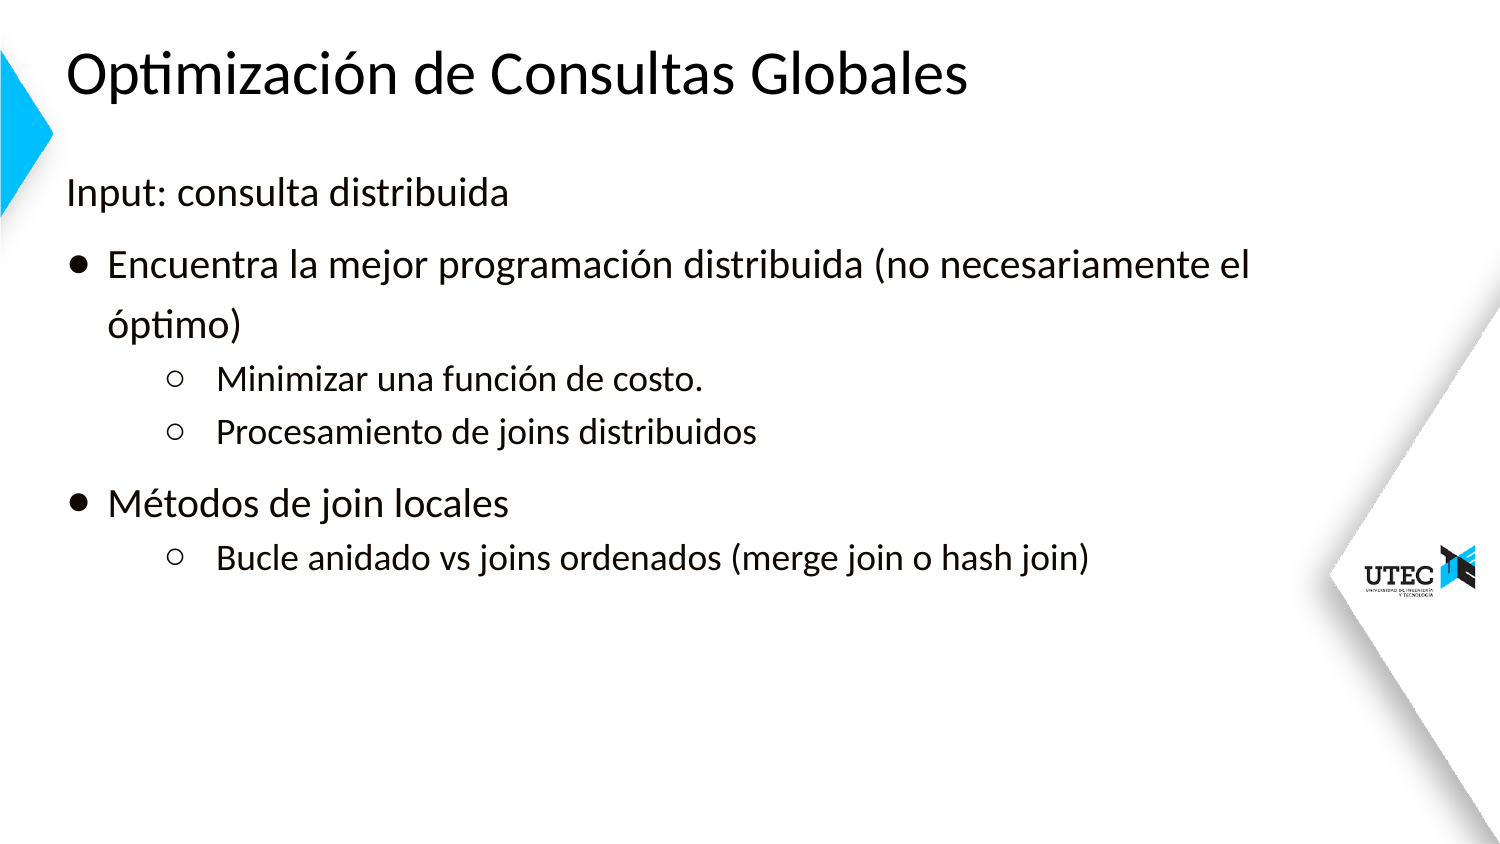

# Optimización de Consultas Globales
Input: consulta distribuida
Encuentra la mejor programación distribuida (no necesariamente el óptimo)
Minimizar una función de costo.
Procesamiento de joins distribuidos
Métodos de join locales
Bucle anidado vs joins ordenados (merge join o hash join)